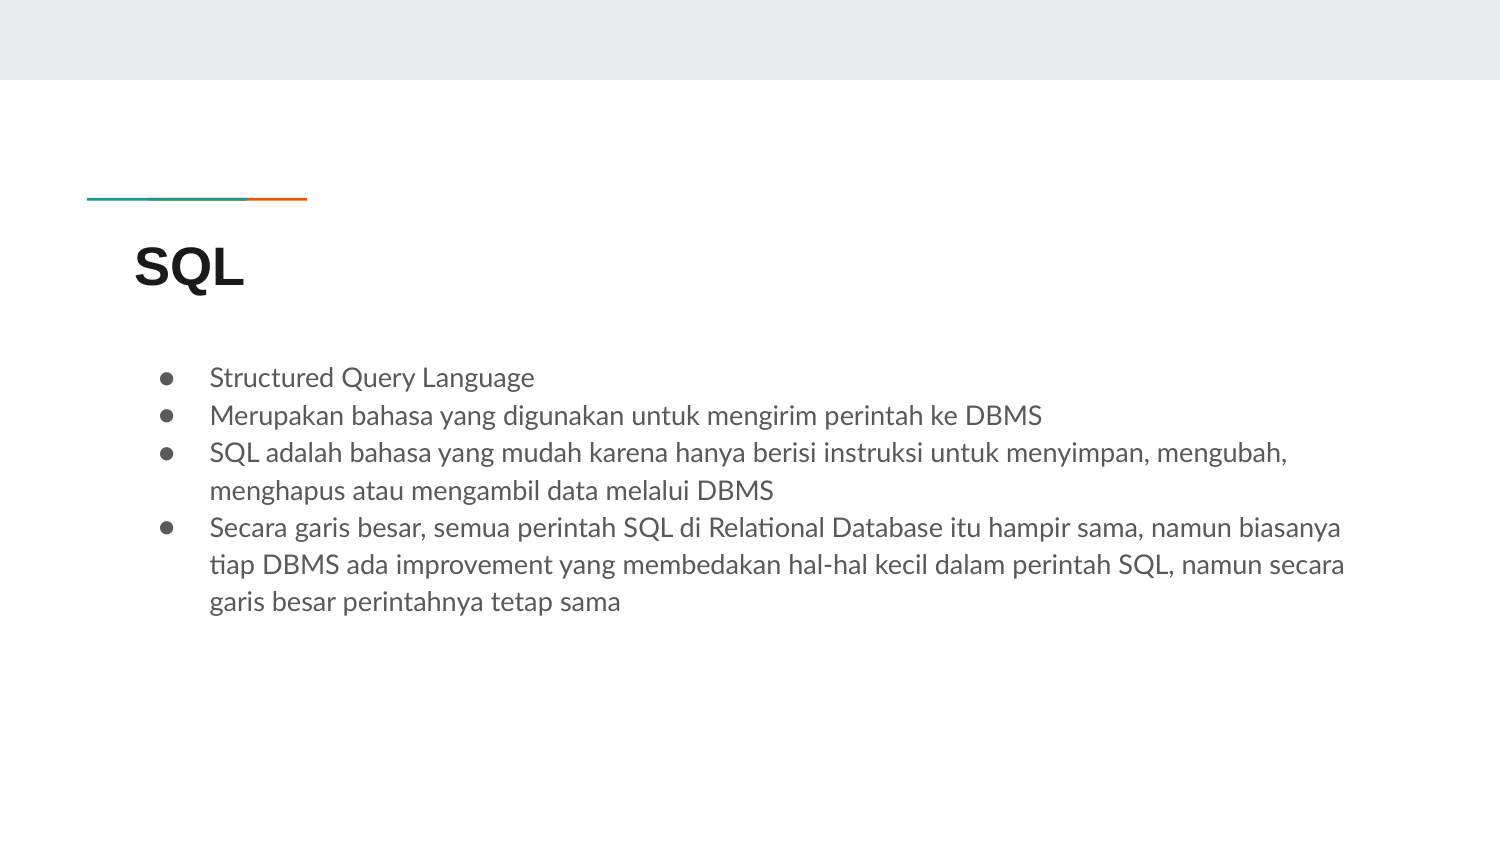

# SQL
Structured Query Language
Merupakan bahasa yang digunakan untuk mengirim perintah ke DBMS
SQL adalah bahasa yang mudah karena hanya berisi instruksi untuk menyimpan, mengubah, menghapus atau mengambil data melalui DBMS
Secara garis besar, semua perintah SQL di Relational Database itu hampir sama, namun biasanya tiap DBMS ada improvement yang membedakan hal-hal kecil dalam perintah SQL, namun secara garis besar perintahnya tetap sama